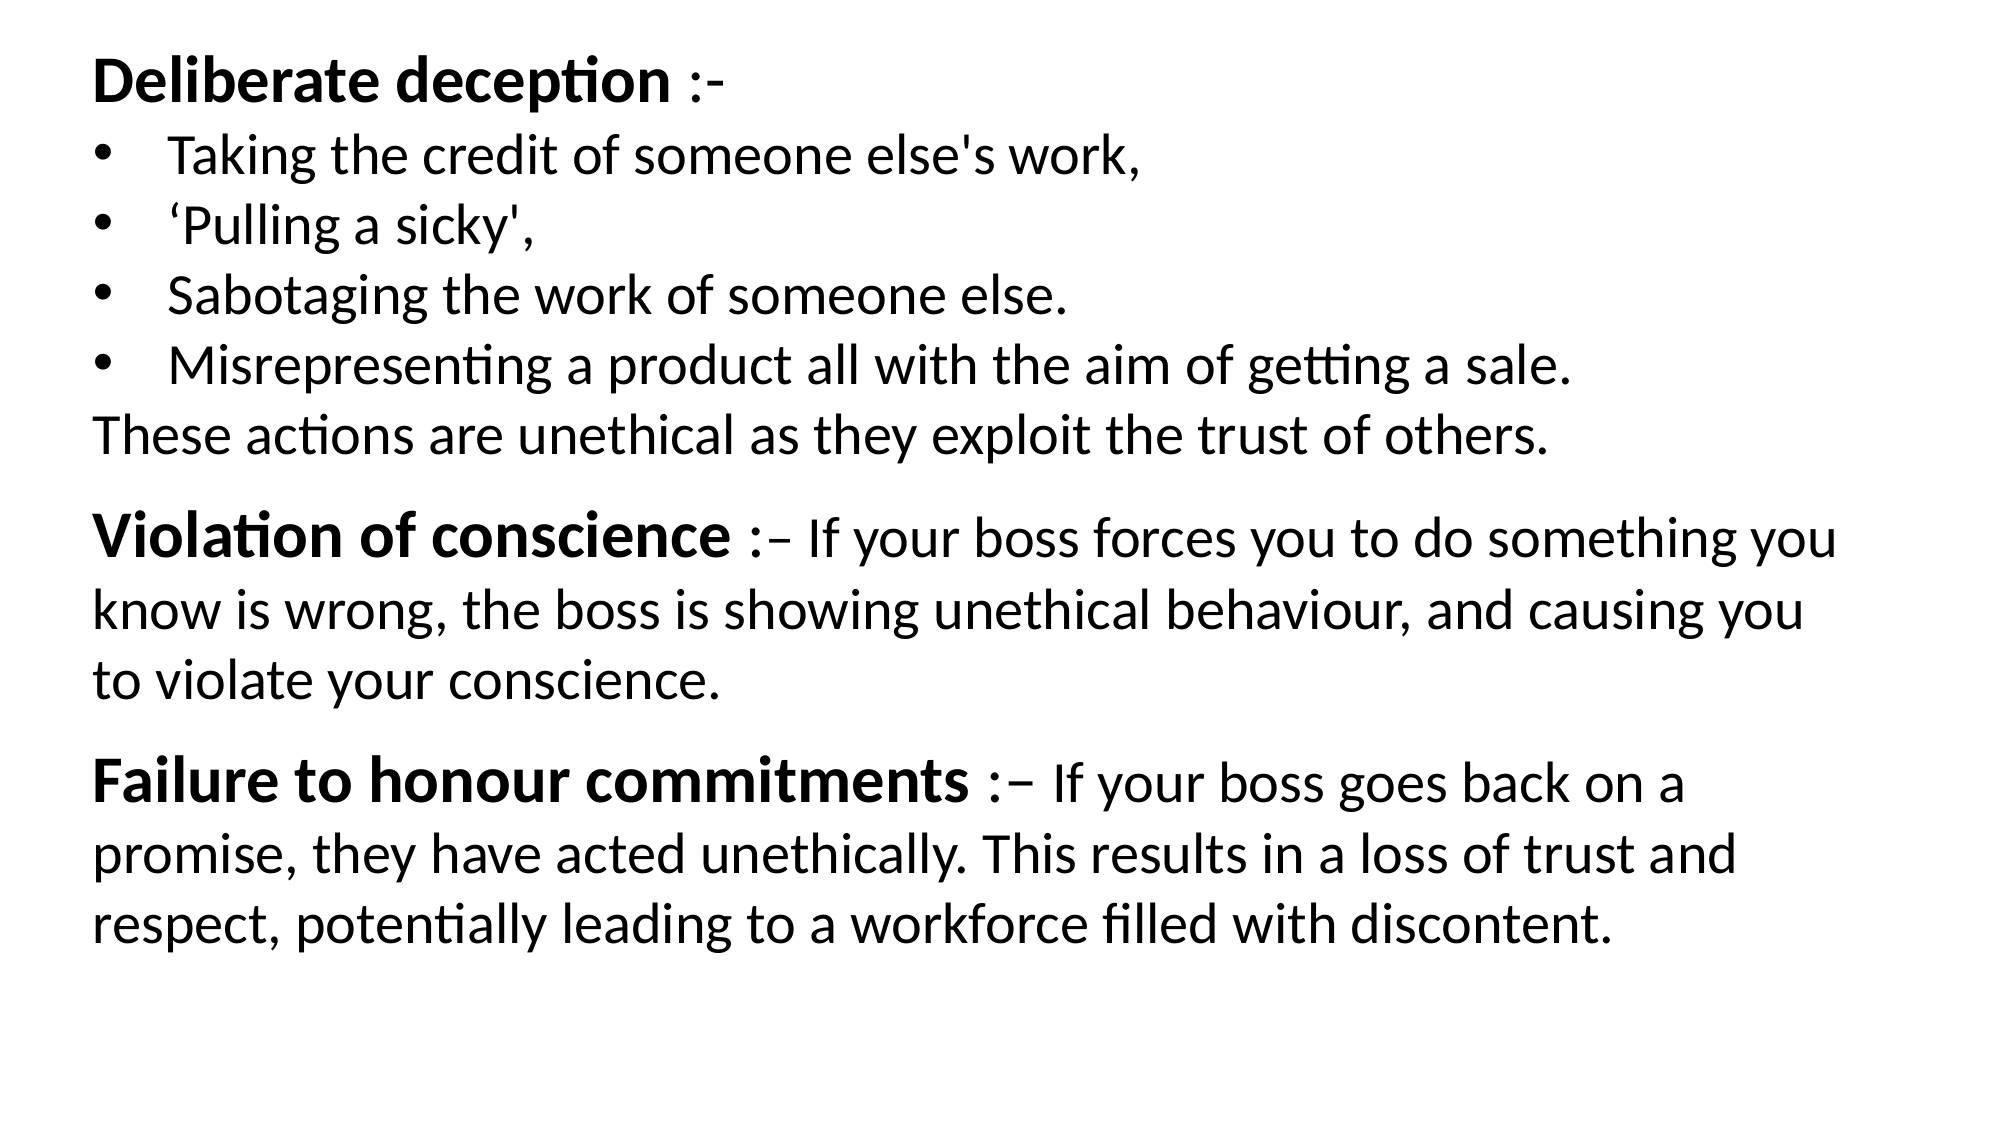

Deliberate deception :-
Taking the credit of someone else's work,
‘Pulling a sicky',
Sabotaging the work of someone else.
Misrepresenting a product all with the aim of getting a sale.
These actions are unethical as they exploit the trust of others.
Violation of conscience :– If your boss forces you to do something you know is wrong, the boss is showing unethical behaviour, and causing you to violate your conscience.
Failure to honour commitments :– If your boss goes back on a promise, they have acted unethically. This results in a loss of trust and respect, potentially leading to a workforce filled with discontent.